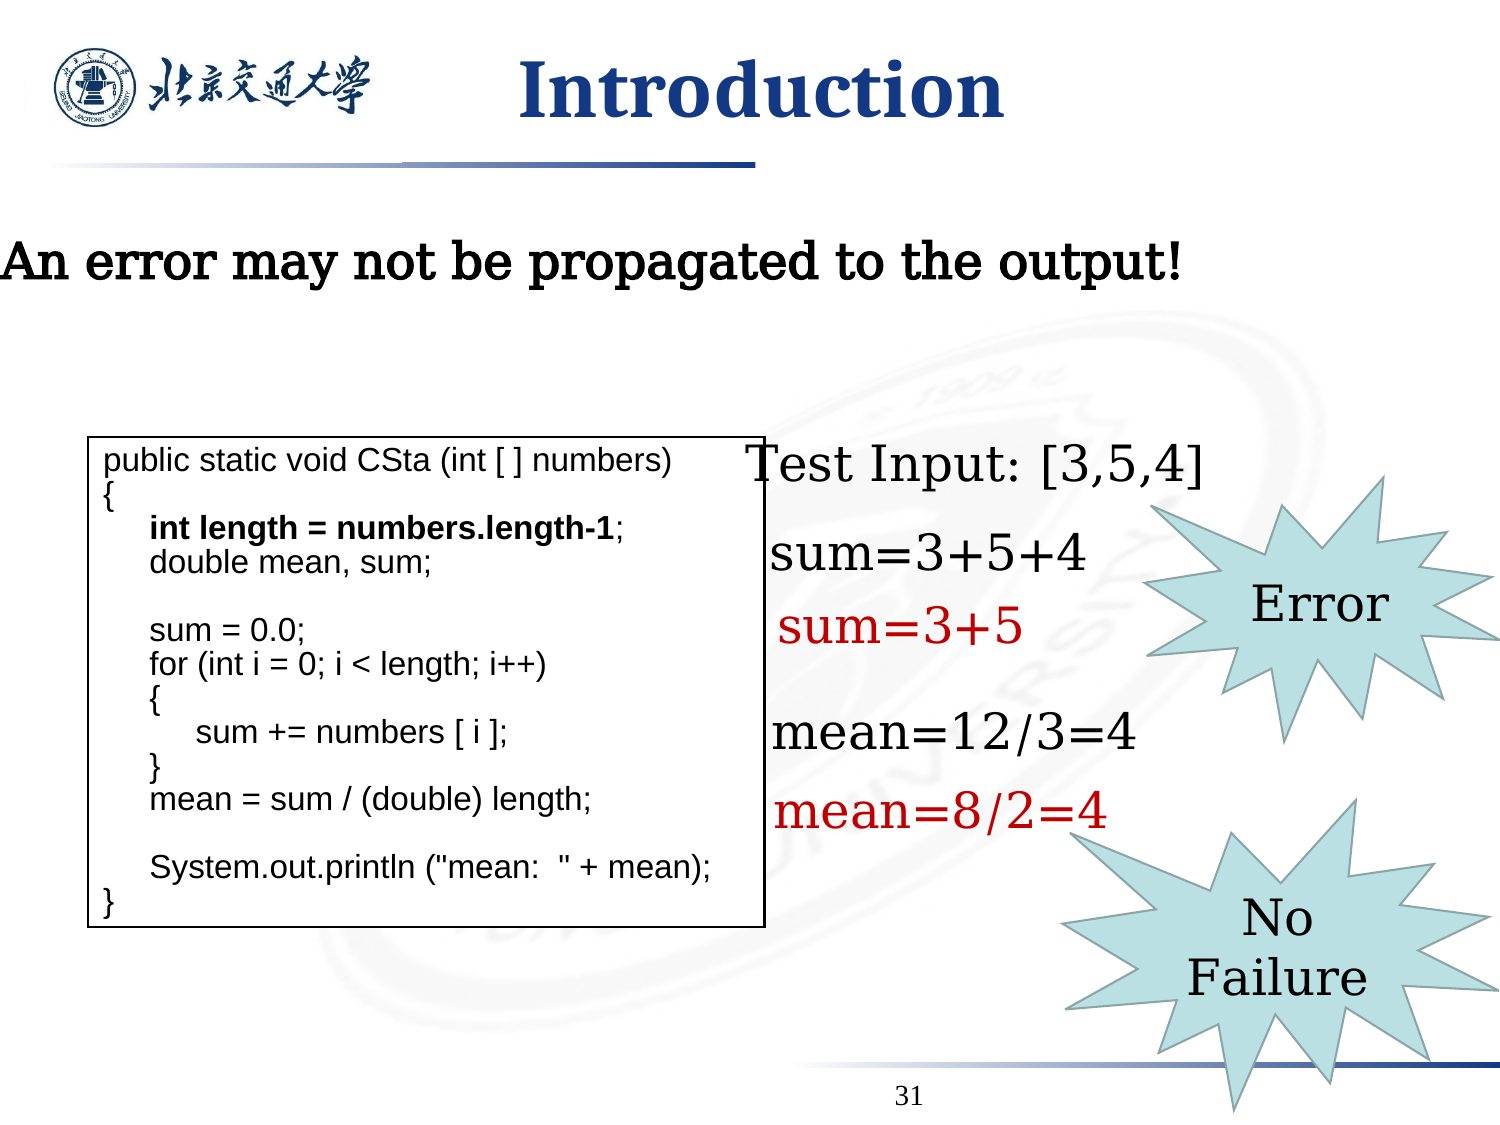

# Introduction
An error may not be propagated to the output!
Test Input: [3,5,4]
public static void CSta (int [ ] numbers)
{
     int length = numbers.length-1;
     double mean, sum;

     sum = 0.0;
     for (int i = 0; i < length; i++)
     {
          sum += numbers [ i ];
     }
     mean = sum / (double) length;

     System.out.println ("mean:  " + mean);
}
Error
sum=3+5+4
sum=3+5
mean=12/3=4
mean=8/2=4
No Failure
31